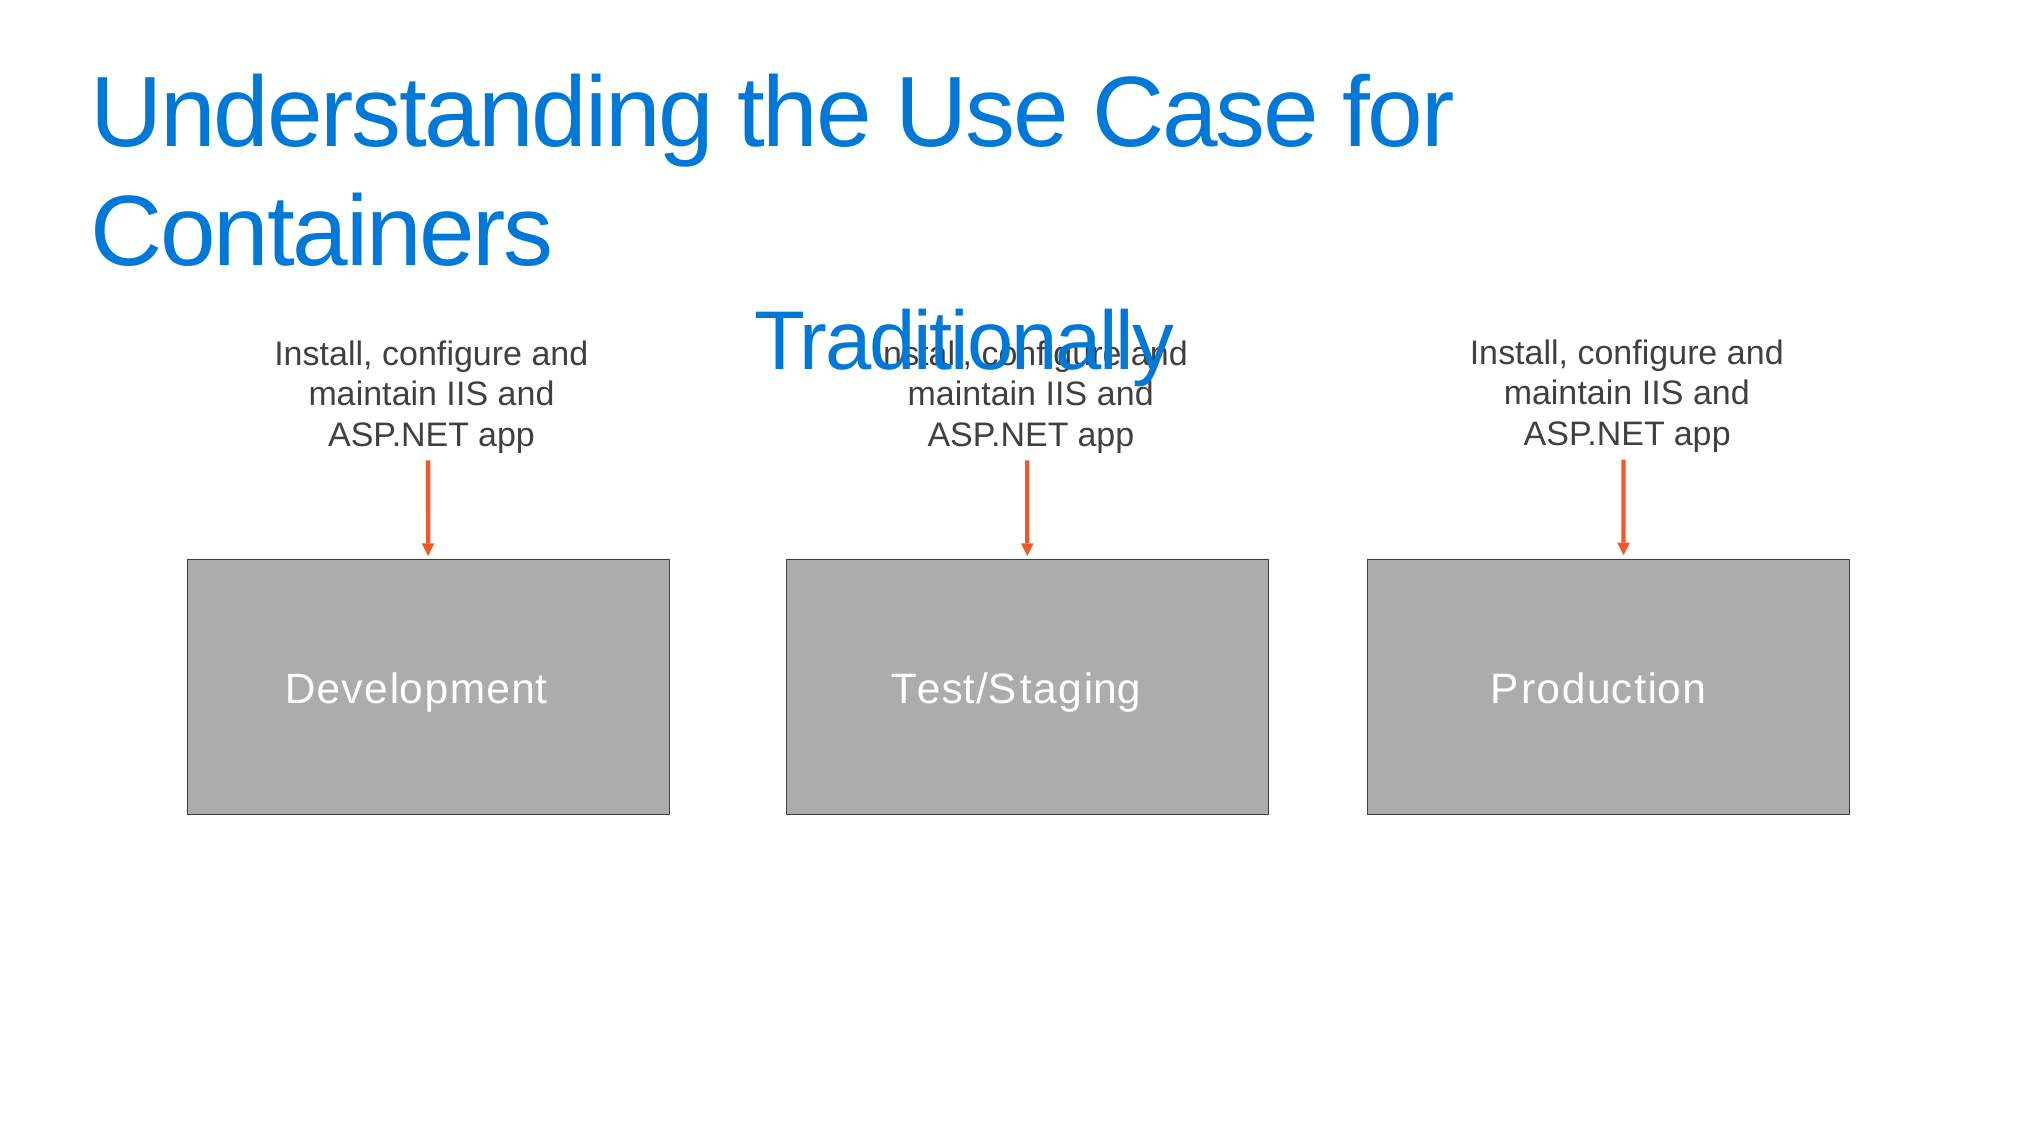

Understanding the Use Case for Containers
Traditionally
Install, configure and maintain IIS and ASP.NET app

Production

Install, configure and maintain IIS and ASP.NET app

Development

Install, configure and maintain IIS and ASP.NET app

Test/Staging